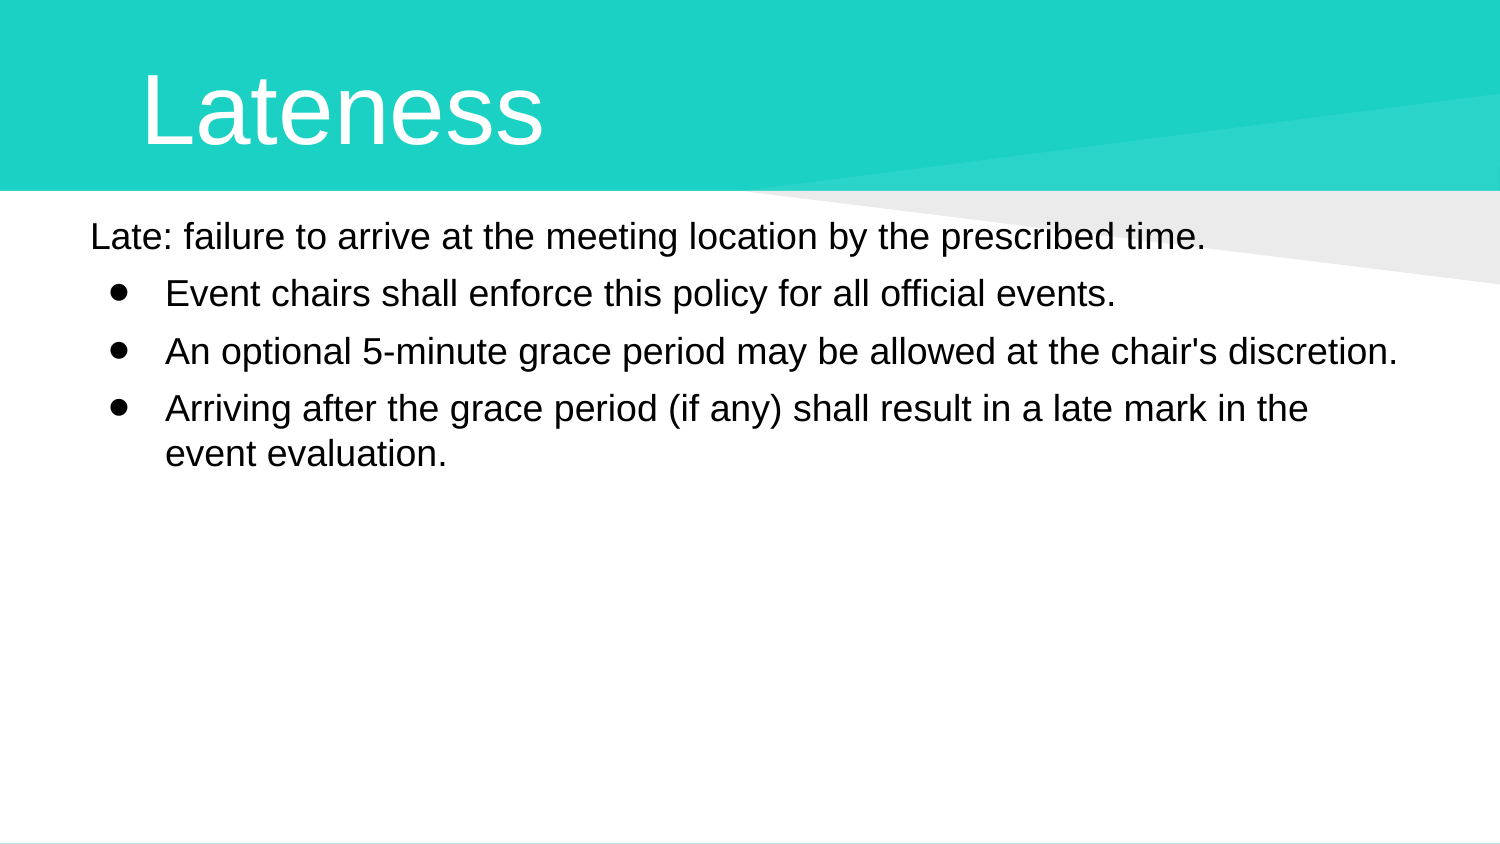

# Lateness
Late: failure to arrive at the meeting location by the prescribed time.
Event chairs shall enforce this policy for all official events.
An optional 5-minute grace period may be allowed at the chair's discretion.
Arriving after the grace period (if any) shall result in a late mark in the event evaluation.